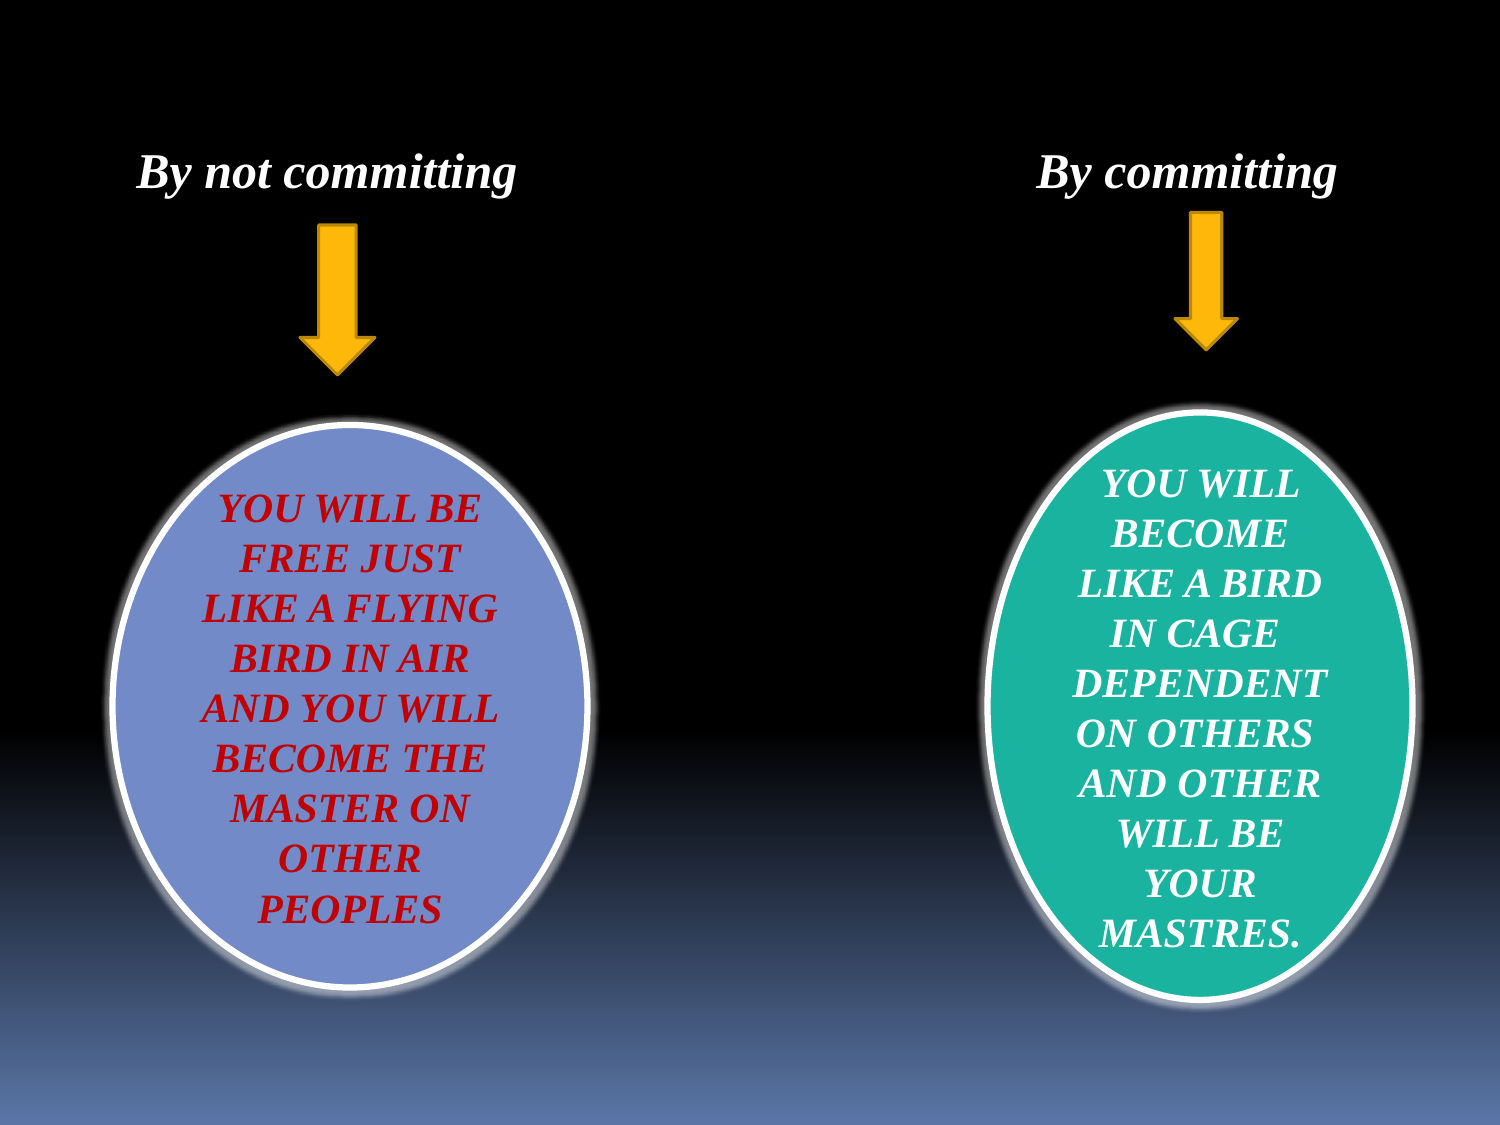

By not committing   				By committing

YOU WILL BECOME LIKE A BIRD IN CAGE  DEPENDENT ON OTHERS  AND OTHER WILL BE YOUR MASTRES.
YOU WILL BE FREE JUST LIKE A FLYING BIRD IN AIR AND YOU WILL BECOME THE MASTER ON OTHER PEOPLES